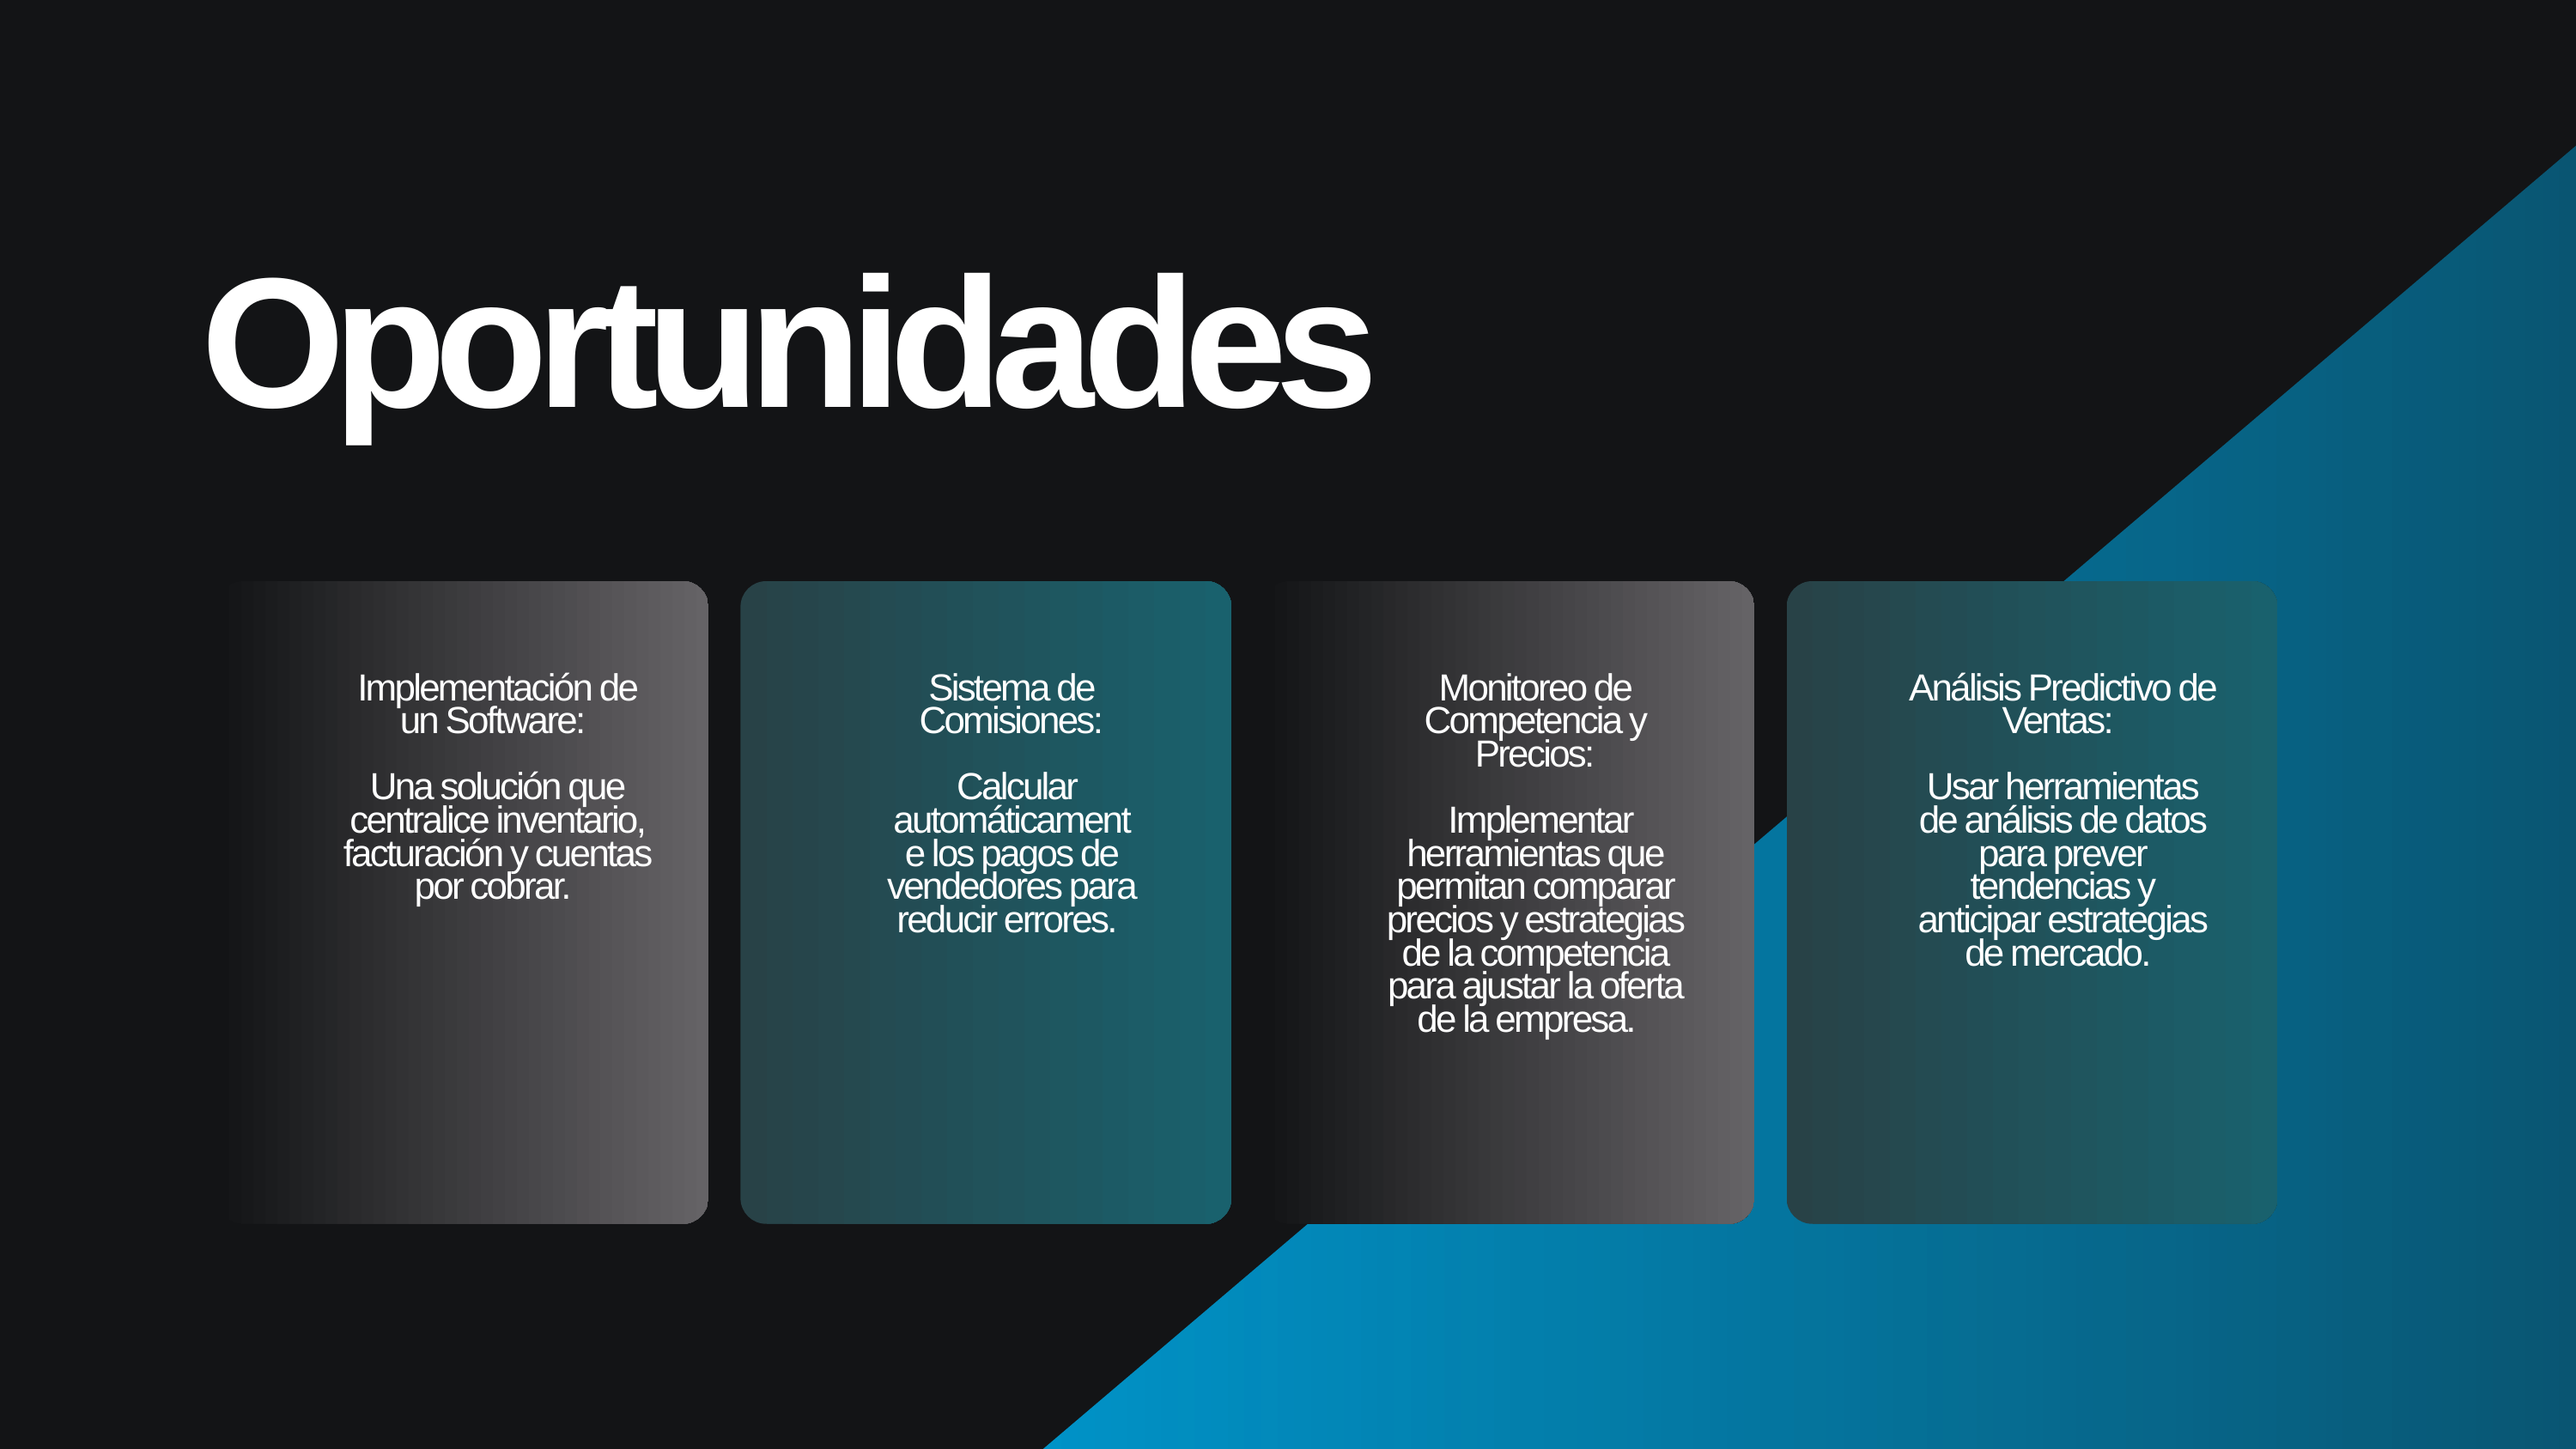

Oportunidades

Implementación de un Software:

Una solución que centralice inventario, facturación y cuentas por cobrar.
Sistema de Comisiones:

 Calcular automáticamente los pagos de vendedores para reducir errores.
Monitoreo de Competencia y Precios:

 Implementar herramientas que permitan comparar precios y estrategias de la competencia para ajustar la oferta de la empresa.
Análisis Predictivo de Ventas:

Usar herramientas de análisis de datos para prever tendencias y anticipar estrategias de mercado.